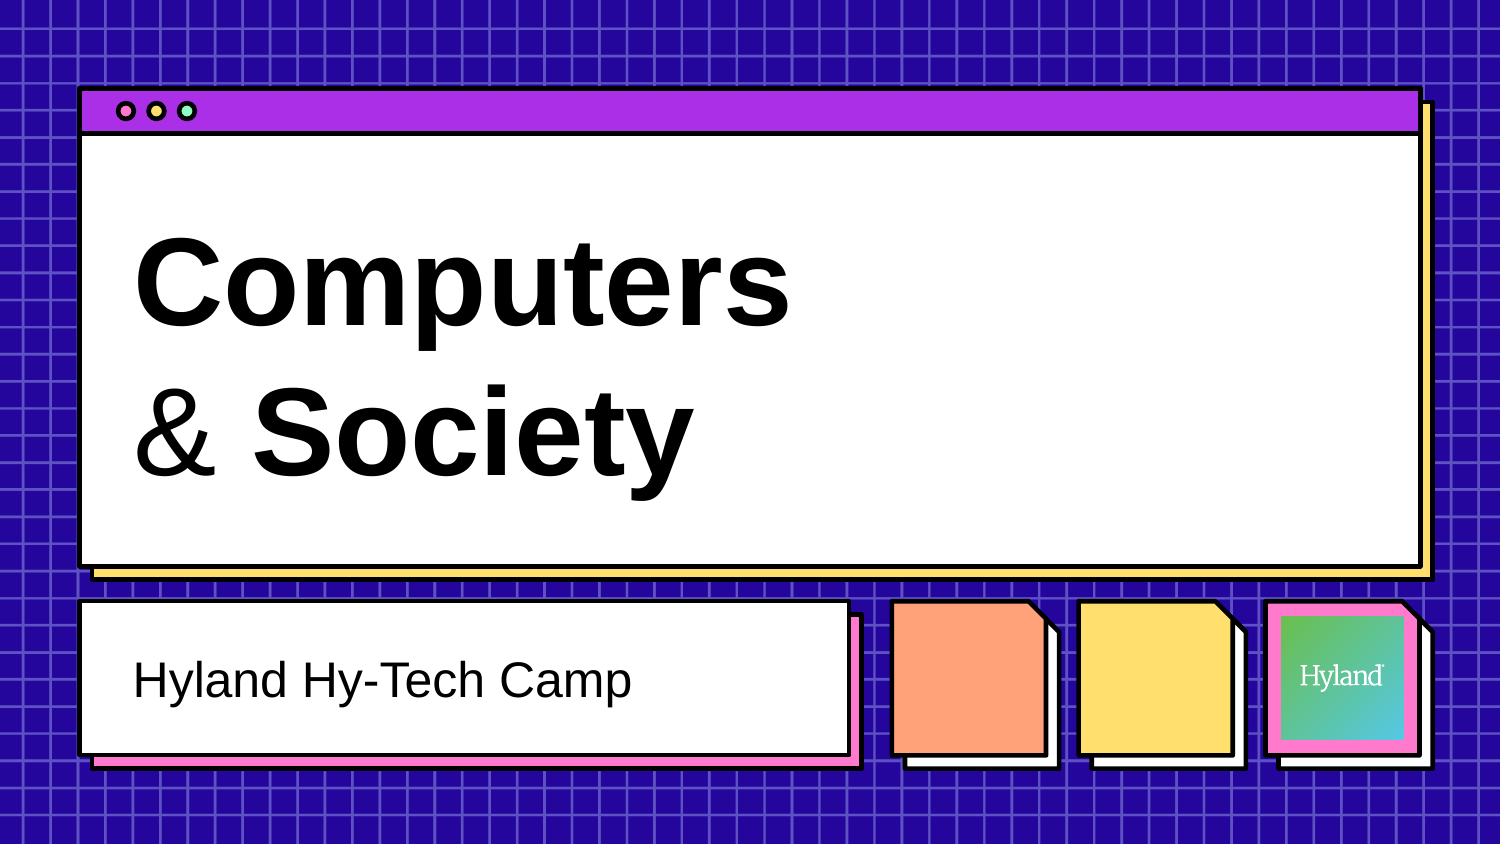

# Computers & Society

Hyland Hy-Tech Camp